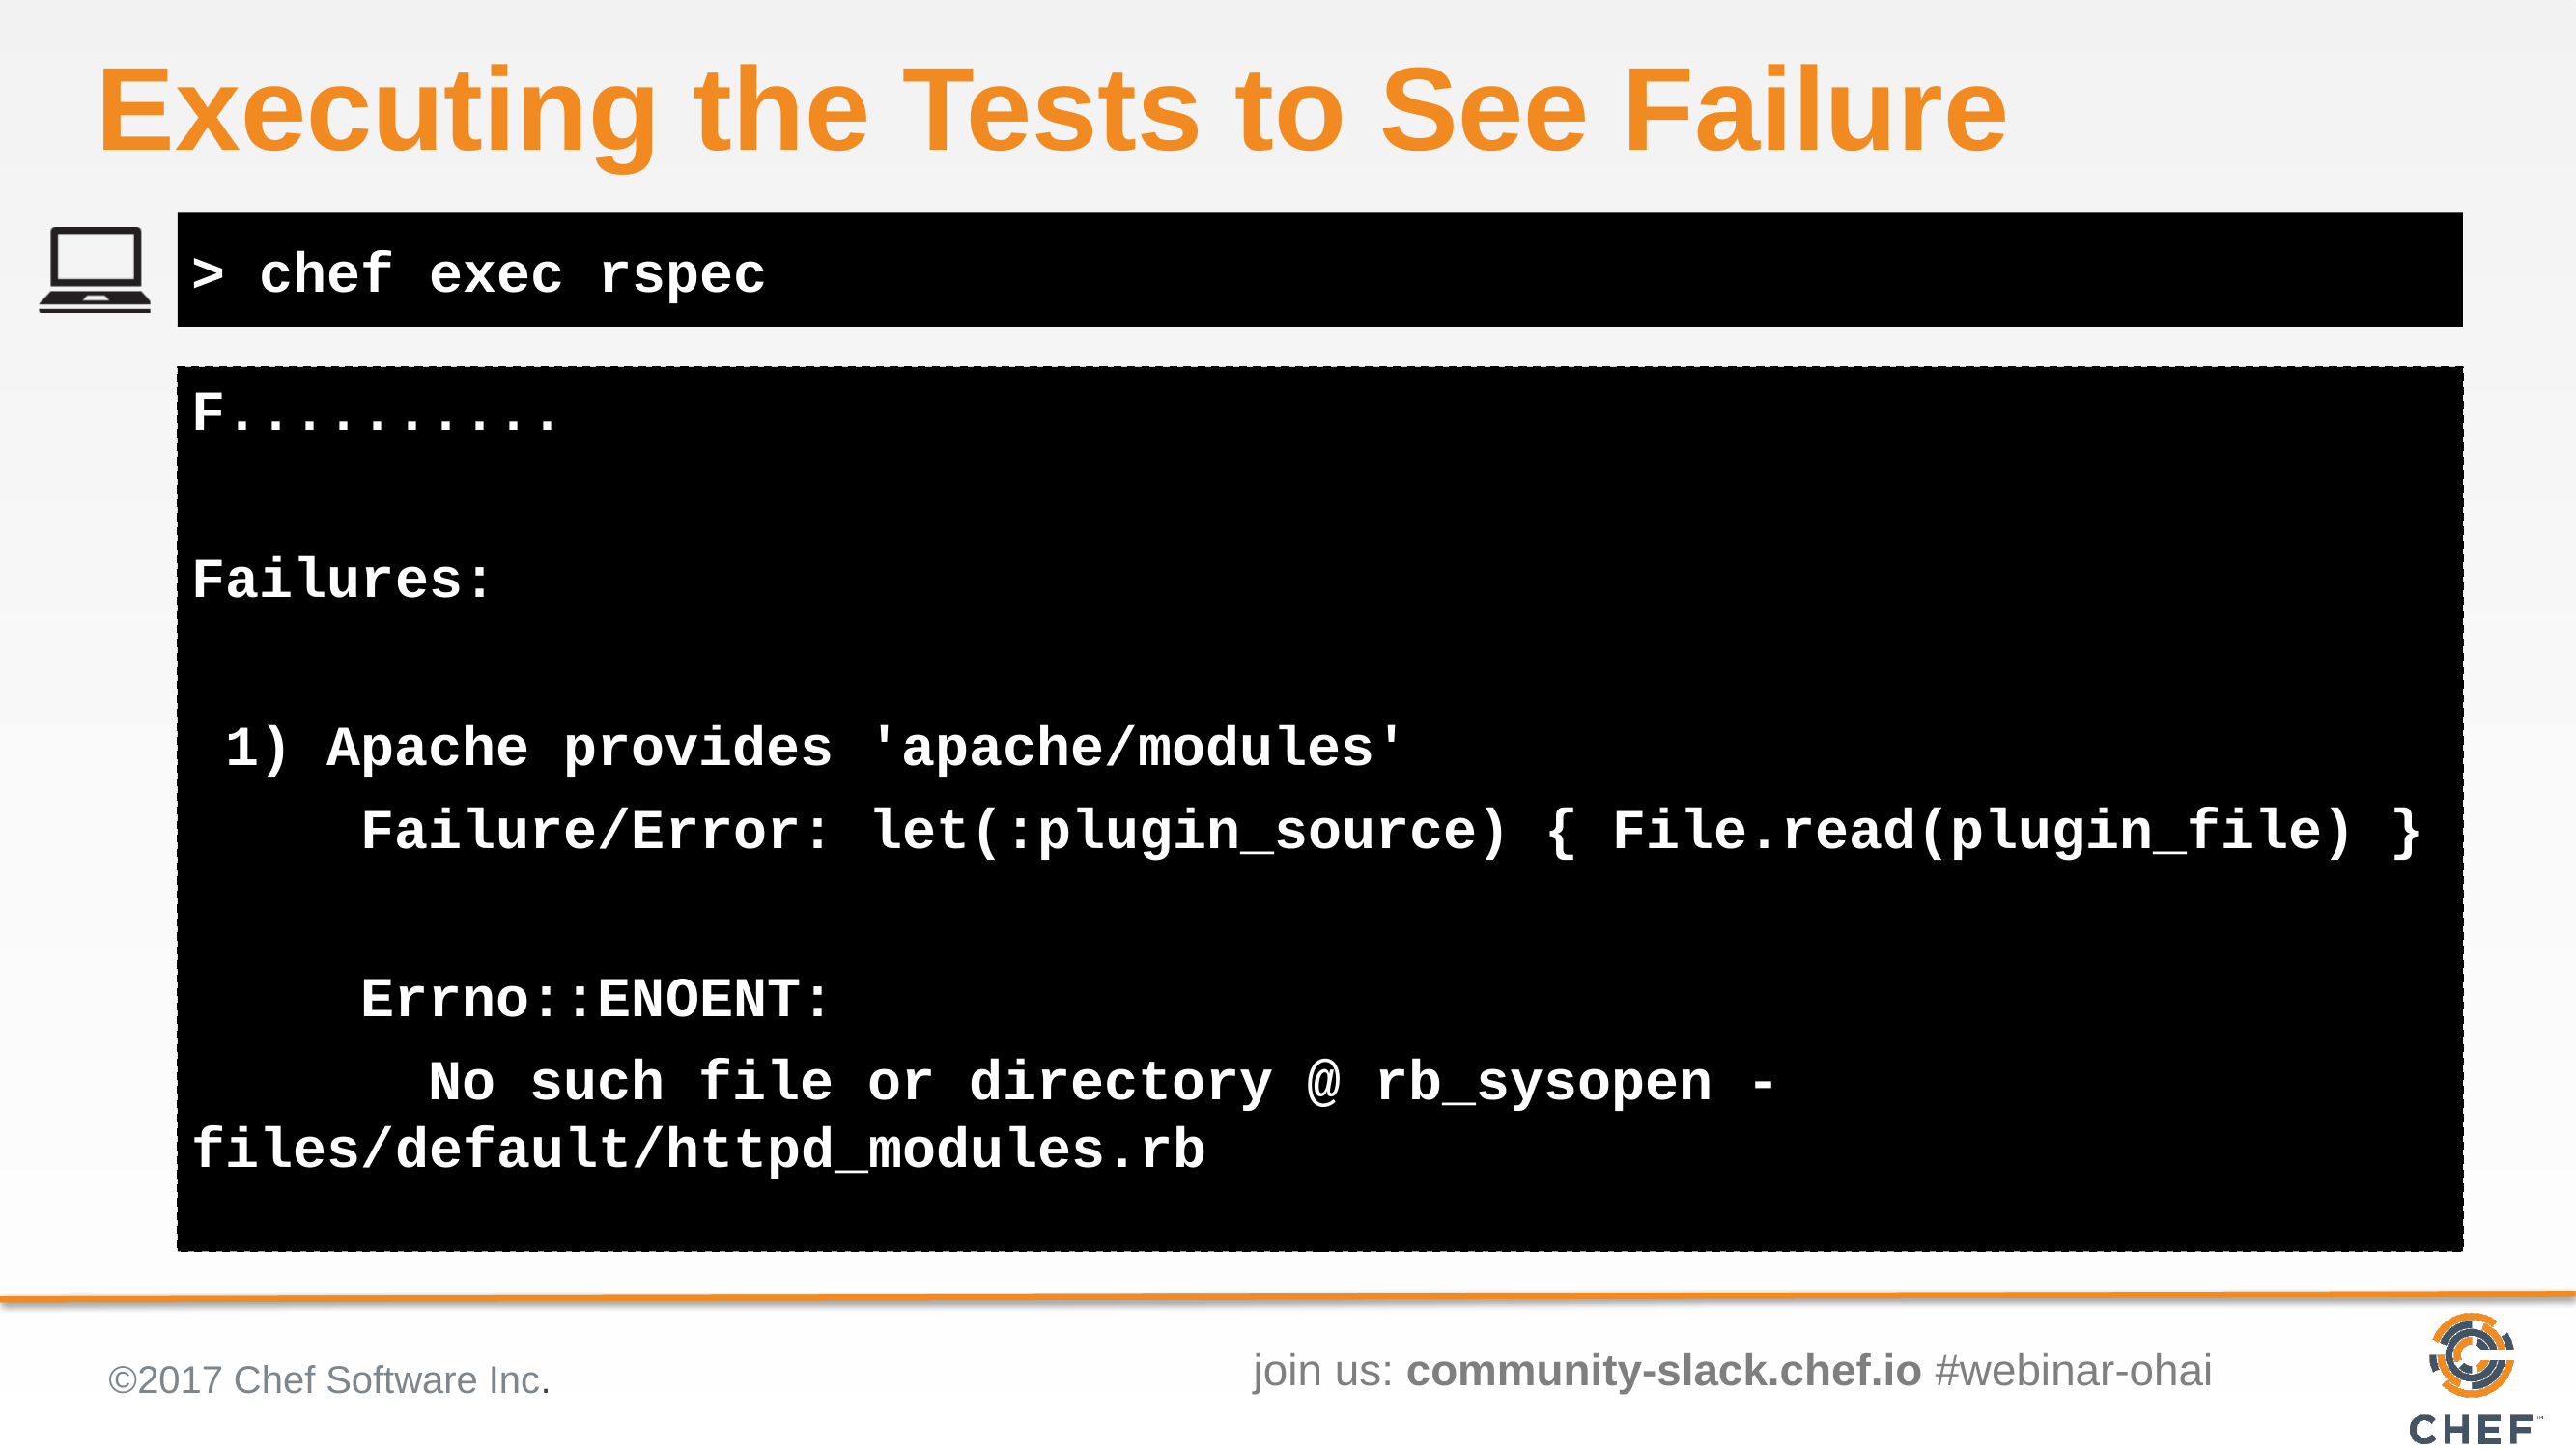

# Executing the Tests to See Failure
> chef exec rspec
F..........

Failures:

 1) Apache provides 'apache/modules'
     Failure/Error: let(:plugin_source) { File.read(plugin_file) }

     Errno::ENOENT:
       No such file or directory @ rb_sysopen - files/default/httpd_modules.rb